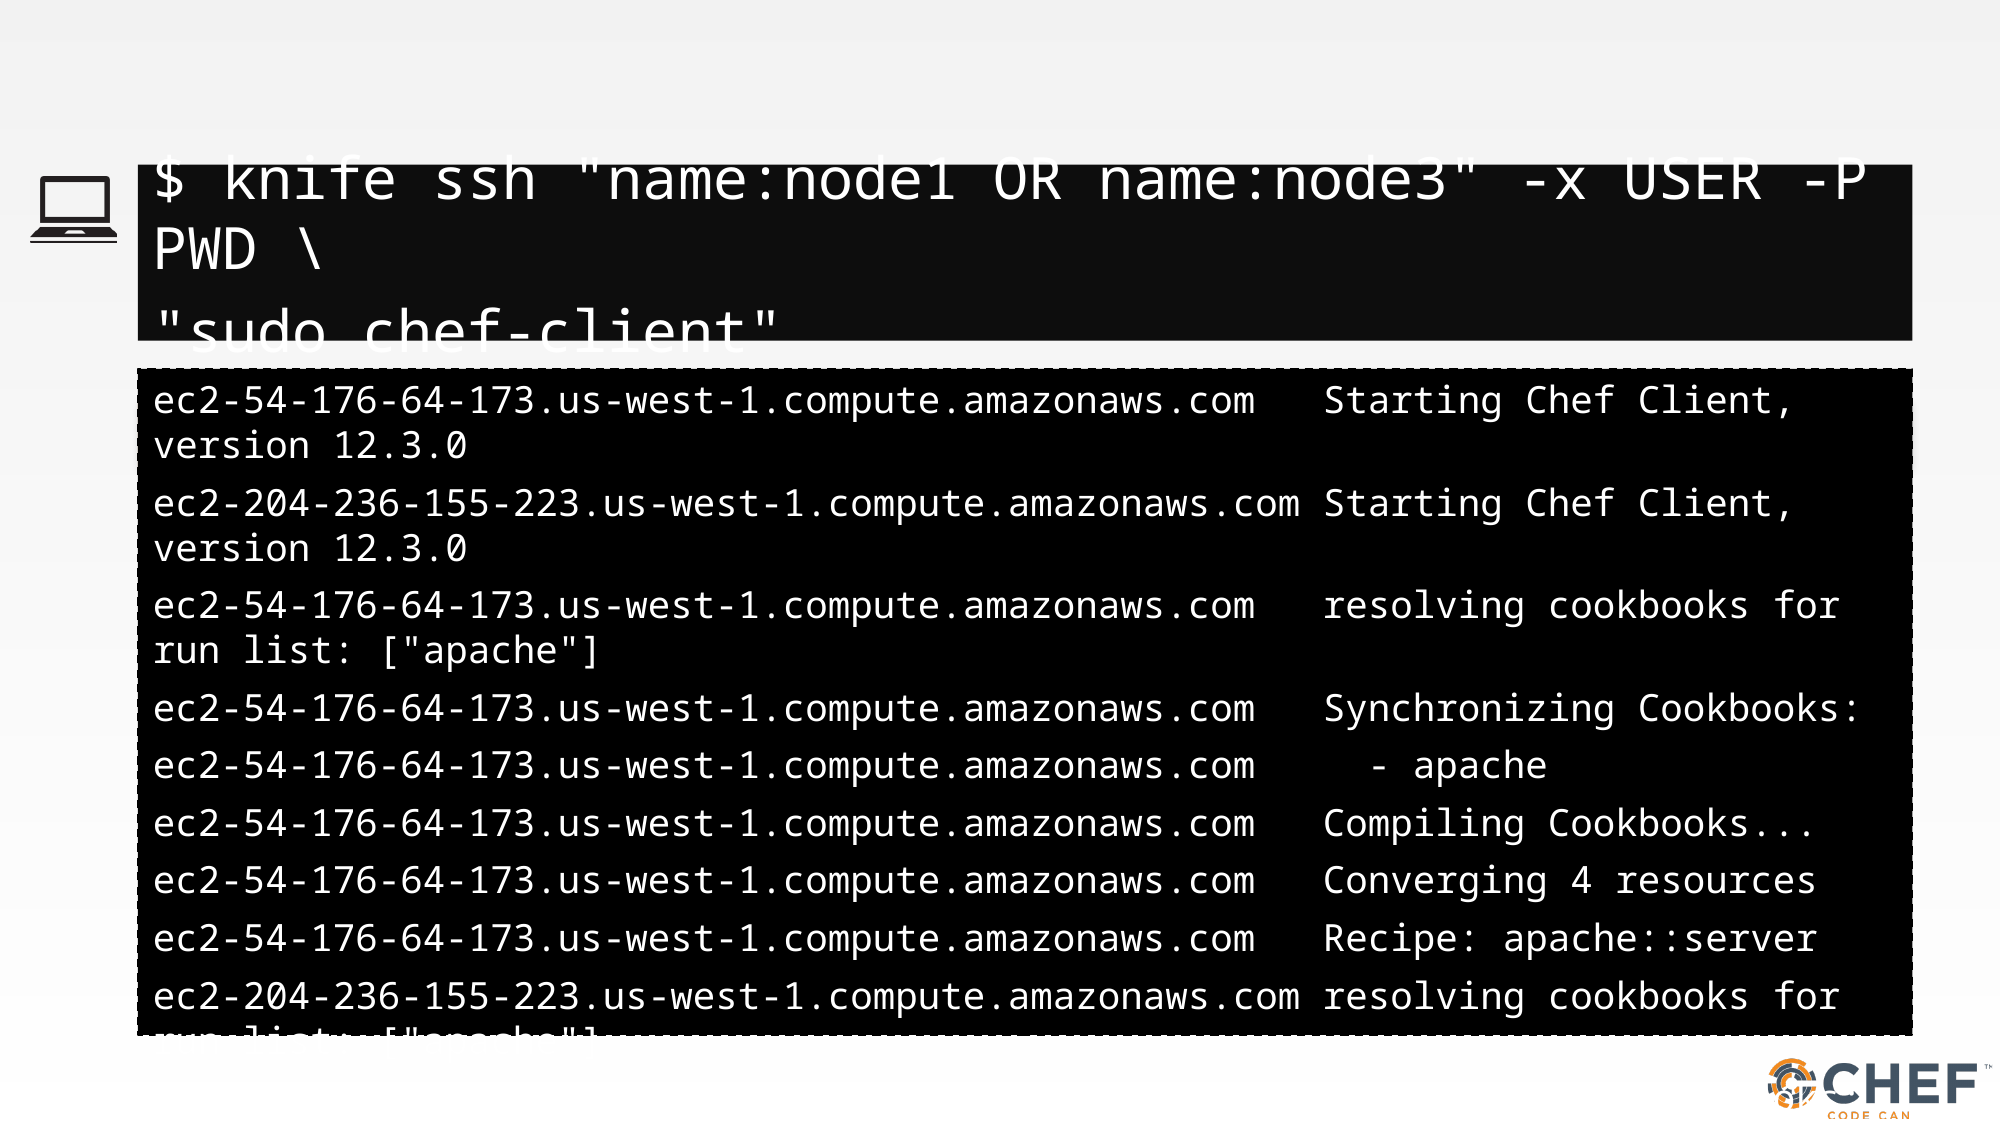

#
$ knife ssh "name:node1 OR name:node3" -x USER -P PWD \
"sudo chef-client"
ec2-54-176-64-173.us-west-1.compute.amazonaws.com   Starting Chef Client, version 12.3.0
ec2-204-236-155-223.us-west-1.compute.amazonaws.com Starting Chef Client, version 12.3.0
ec2-54-176-64-173.us-west-1.compute.amazonaws.com   resolving cookbooks for run list: ["apache"]
ec2-54-176-64-173.us-west-1.compute.amazonaws.com   Synchronizing Cookbooks:
ec2-54-176-64-173.us-west-1.compute.amazonaws.com     - apache
ec2-54-176-64-173.us-west-1.compute.amazonaws.com   Compiling Cookbooks...
ec2-54-176-64-173.us-west-1.compute.amazonaws.com   Converging 4 resources
ec2-54-176-64-173.us-west-1.compute.amazonaws.com   Recipe: apache::server
ec2-204-236-155-223.us-west-1.compute.amazonaws.com resolving cookbooks for run list: ["apache"]
ec2-204-236-155-223.us-west-1.compute.amazonaws.com Synchronizing Cookbooks:
ec2-204-236-155-223.us-west-1.compute.amazonaws.com   - apache
ec2-204-236-155-223.us-west-1.compute.amazonaws.com Compiling Cookbooks...
ec2-204-236-155-223.us-west-1.compute.amazonaws.com Converging 4 resources
ec2-204-236-155-223.us-west-1.compute.amazonaws.com Recipe: apache::server
ec2-54-176-64-173.us-west-1.compute.amazonaws.com     * execute[apt-get update] action run
ec2-54-176-64-173.us-west-1.compute.amazonaws.com       - execute apt-get update
ec2-54-176-64-173.us-west-1.compute.amazonaws.com     * apt_package[apache2] action install (up to date)
ec2-54-176-64-173.us-west-1.compute.amazonaws.com     * template[/var/www/html/index.html] action create (up to date)
ec2-54-176-64-173.us-west-1.compute.amazonaws.com     * service[apache2] action enable (up to date)
ec2-54-176-64-173.us-west-1.compute.amazonaws.com     * service[apache2] action start (up to date)
ec2-204-236-155-223.us-west-1.compute.amazonaws.com   * execute[apt-get update] action run
ec2-54-176-64-173.us-west-1.compute.amazonaws.com
ec2-54-176-64-173.us-west-1.compute.amazonaws.com   Running handlers:
ec2-54-176-64-173.us-west-1.compute.amazonaws.com   Running handlers complete
ec2-204-236-155-223.us-west-1.compute.amazonaws.com     - execute apt-get update
ec2-54-176-64-173.us-west-1.compute.amazonaws.com   Chef Client finished, 1/5 resources updated in 17.679611791 seconds
ec2-204-236-155-223.us-west-1.compute.amazonaws.com   * apt_package[apache2] action install (up to date)
ec2-204-236-155-223.us-west-1.compute.amazonaws.com   * template[/var/www/html/index.html] action create (up to date)
ec2-204-236-155-223.us-west-1.compute.amazonaws.com   * service[apache2] action enable (up to date)
ec2-204-236-155-223.us-west-1.compute.amazonaws.com   * service[apache2] action start (up to date)
ec2-204-236-155-223.us-west-1.compute.amazonaws.com
ec2-204-236-155-223.us-west-1.compute.amazonaws.com Running handlers:
ec2-204-236-155-223.us-west-1.compute.amazonaws.com Running handlers complete
ec2-204-236-155-223.us-west-1.compute.amazonaws.com Chef Client finished, 1/5 resources updated in 18.559099873 seconds